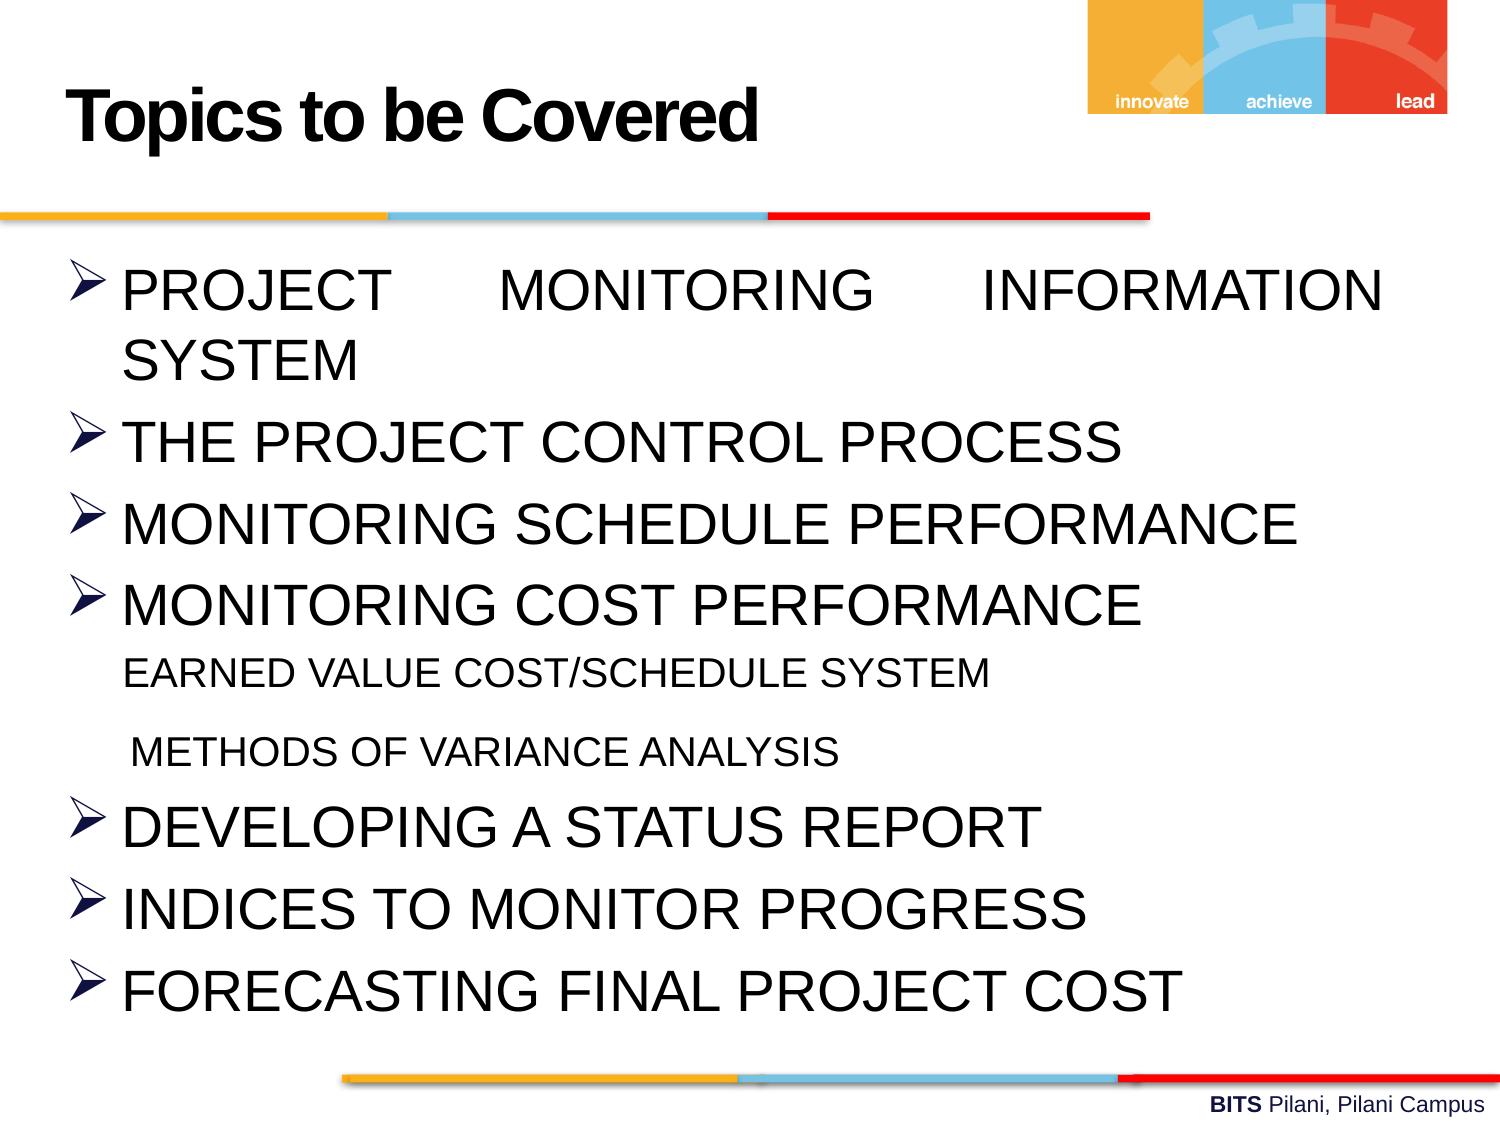

Topics to be Covered
PROJECT MONITORING INFORMATION SYSTEM
THE PROJECT CONTROL PROCESS
MONITORING SCHEDULE PERFORMANCE
MONITORING COST PERFORMANCE
     EARNED VALUE COST/SCHEDULE SYSTEM
    METHODS OF VARIANCE ANALYSIS
DEVELOPING A STATUS REPORT
INDICES TO MONITOR PROGRESS
FORECASTING FINAL PROJECT COST